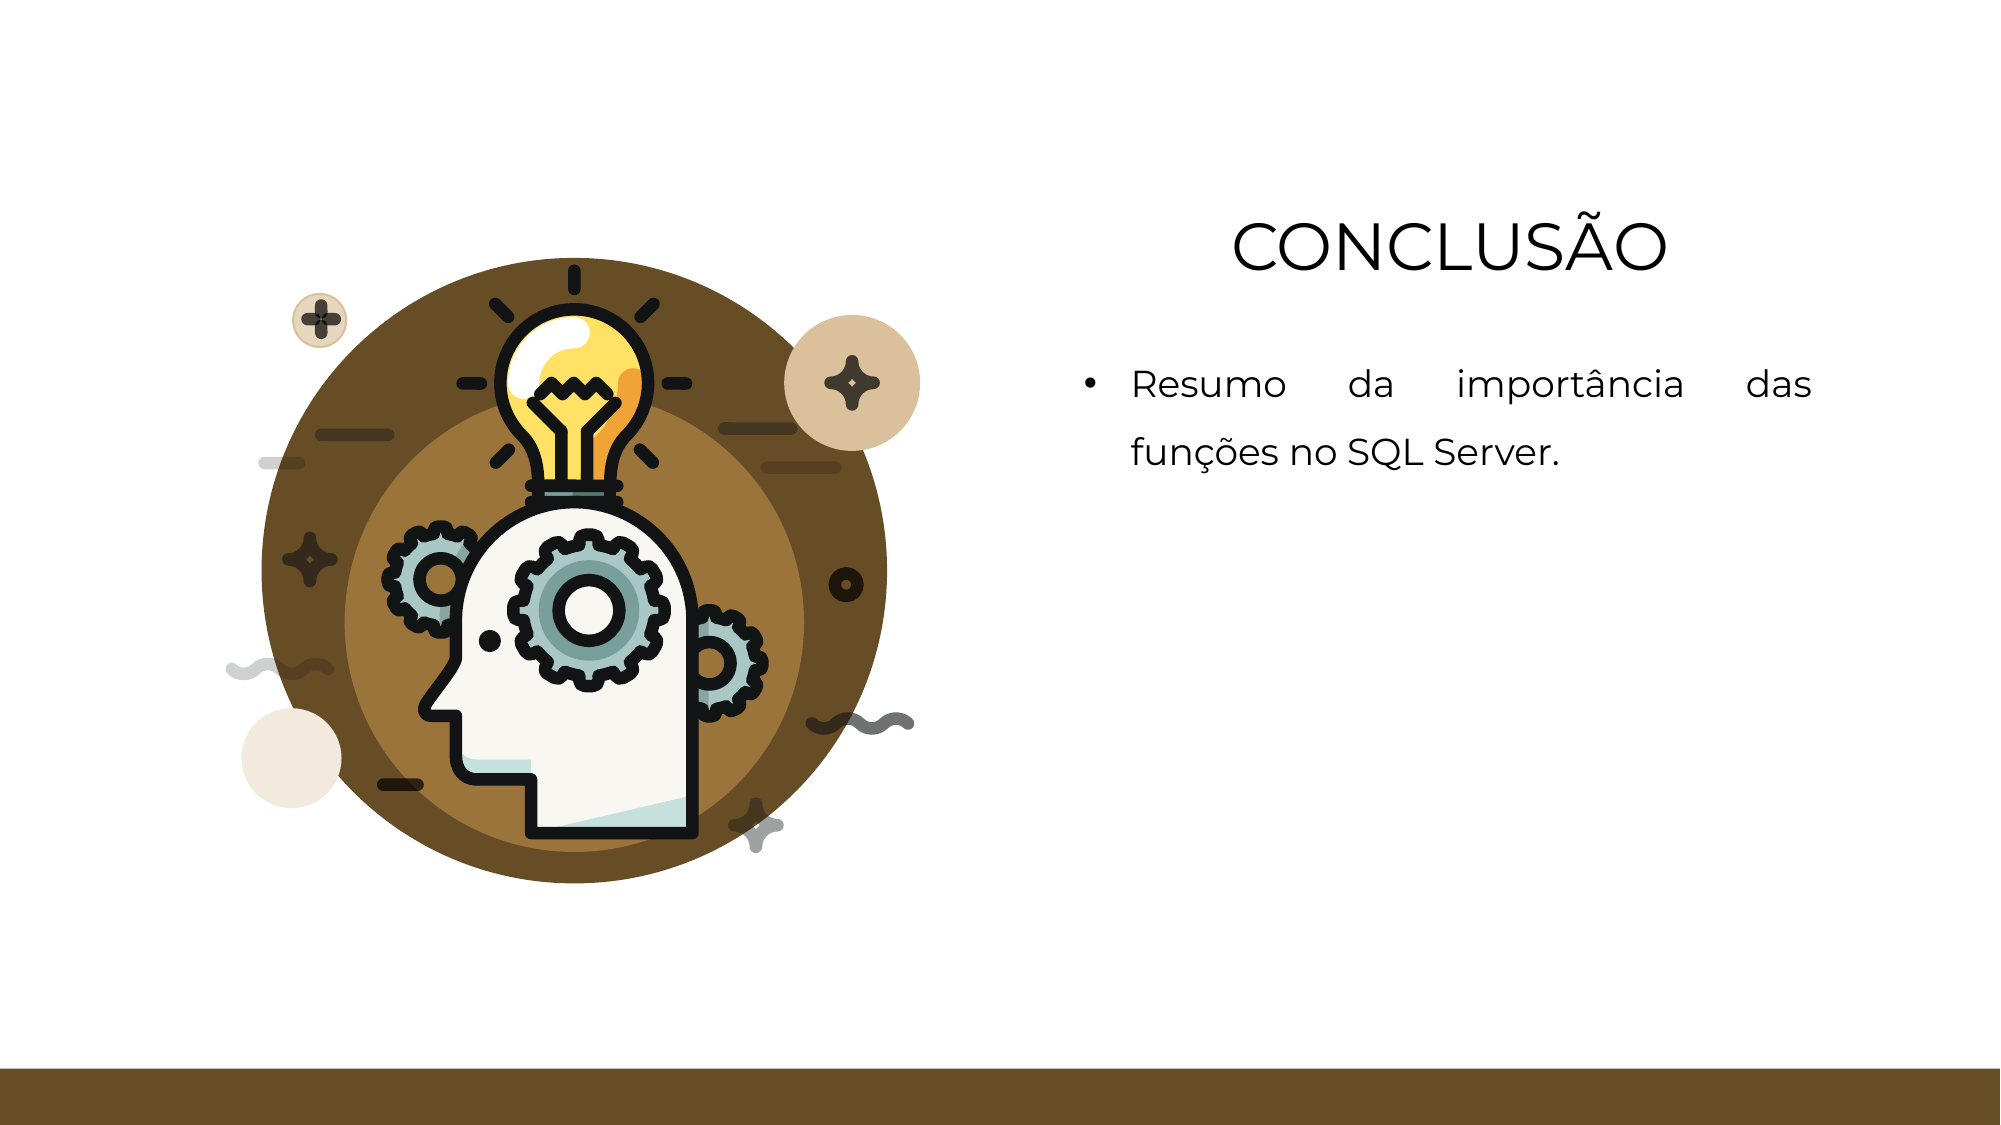

CONCLUSÃO

Resumo da importância das funções no SQL Server.